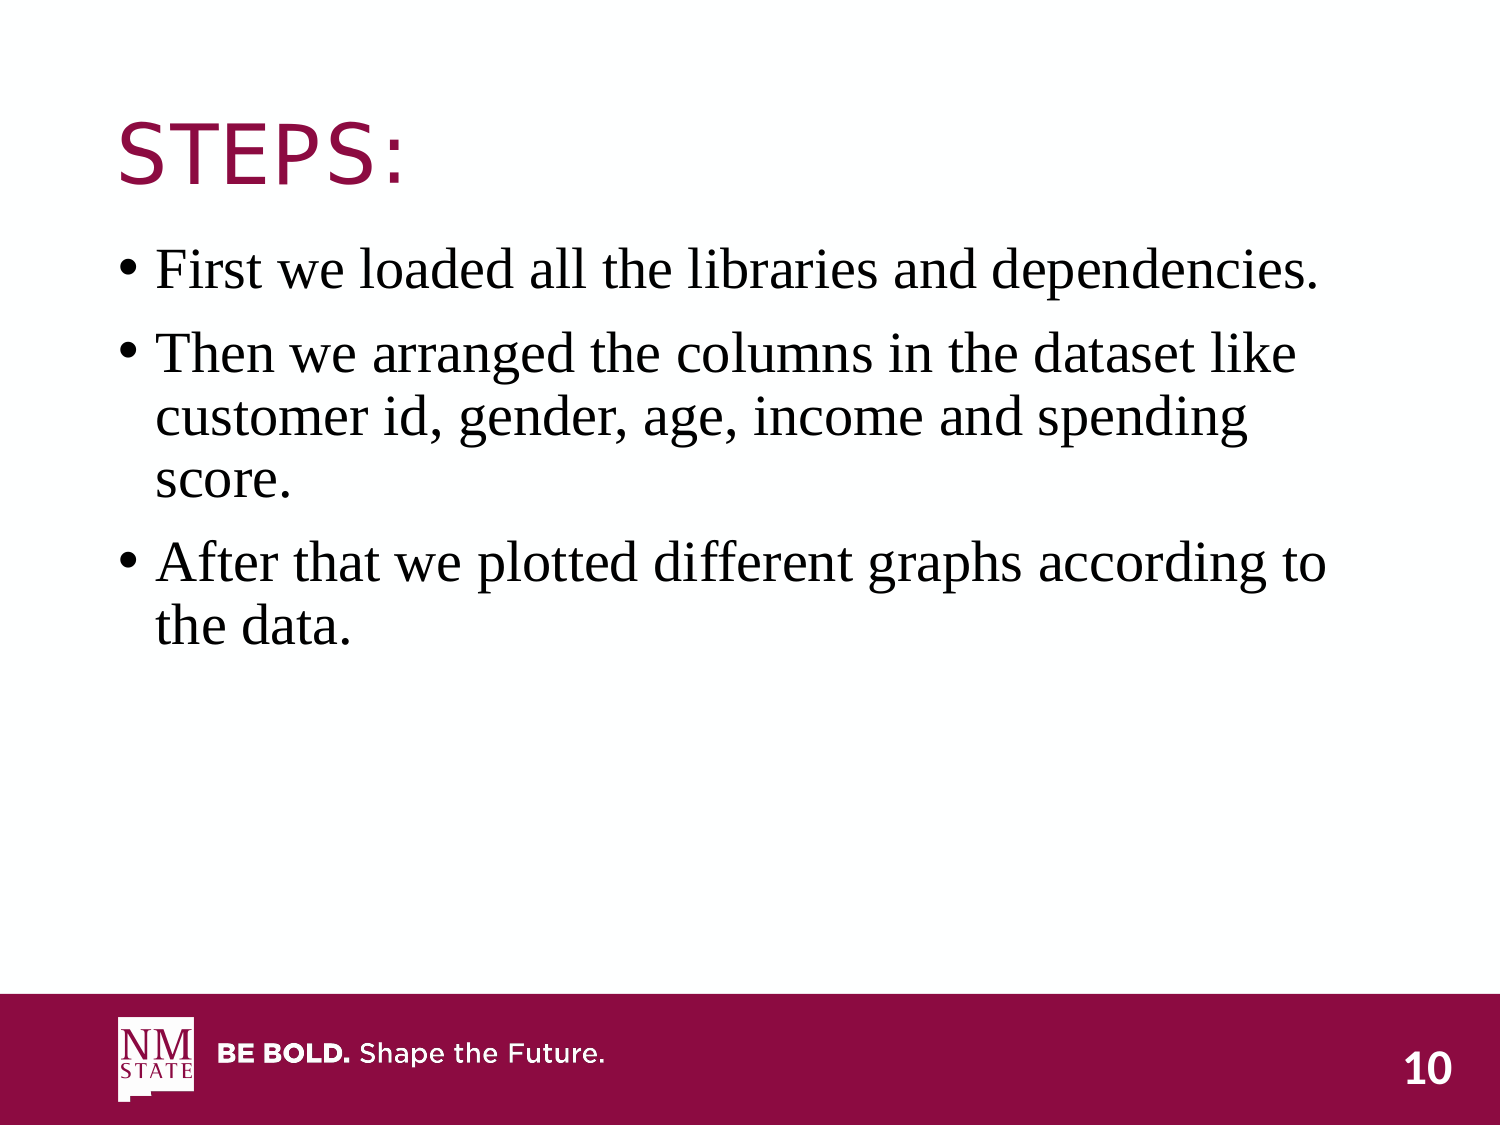

# STEPS:
First we loaded all the libraries and dependencies.
Then we arranged the columns in the dataset like customer id, gender, age, income and spending score.
After that we plotted different graphs according to the data.
10